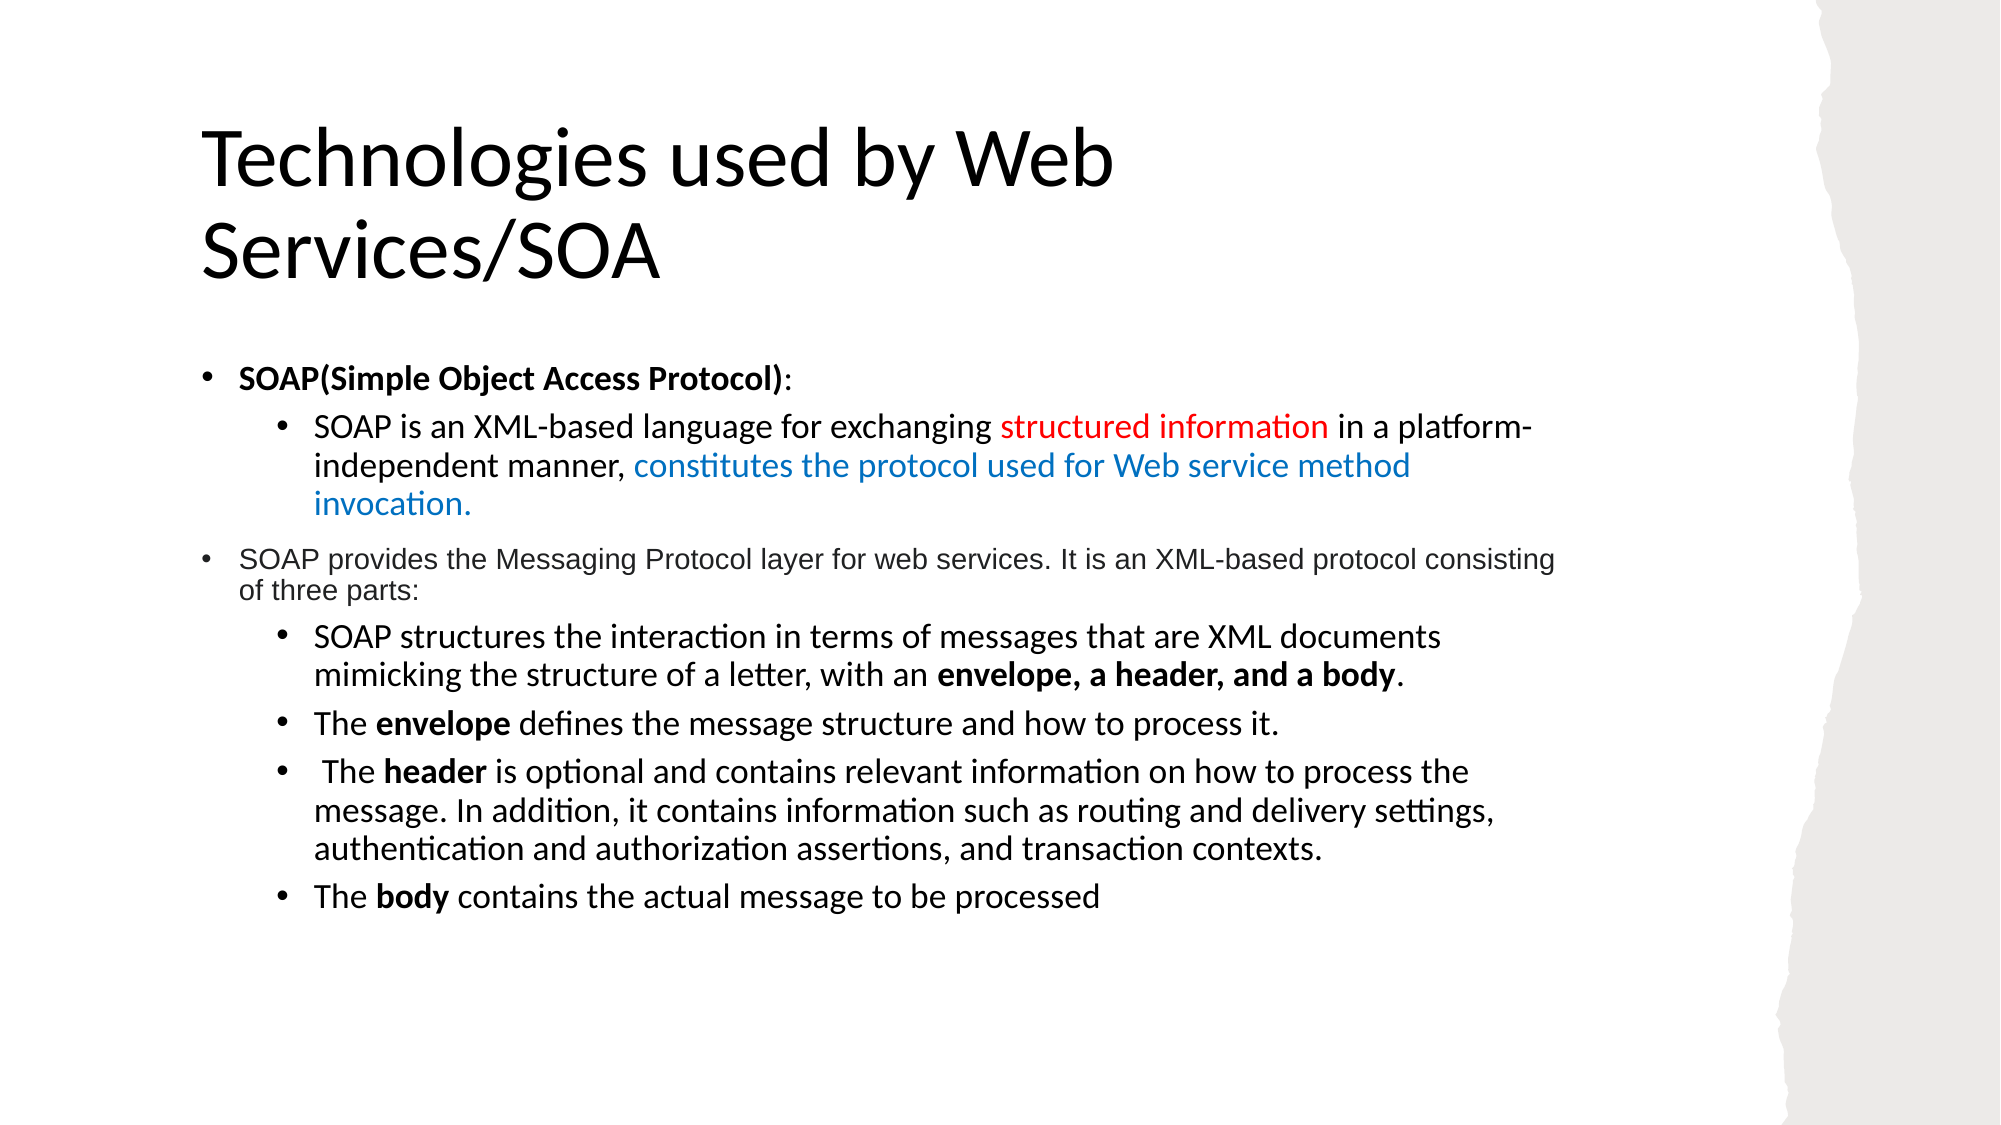

# Technologies used by Web Services/SOA
SOAP(Simple Object Access Protocol):
SOAP is an XML-based language for exchanging structured information in a platform-independent manner, constitutes the protocol used for Web service method invocation.
SOAP provides the Messaging Protocol layer for web services. It is an XML-based protocol consisting of three parts:
SOAP structures the interaction in terms of messages that are XML documents mimicking the structure of a letter, with an envelope, a header, and a body.
The envelope defines the message structure and how to process it.
 The header is optional and contains relevant information on how to process the message. In addition, it contains information such as routing and delivery settings, authentication and authorization assertions, and transaction contexts.
The body contains the actual message to be processed